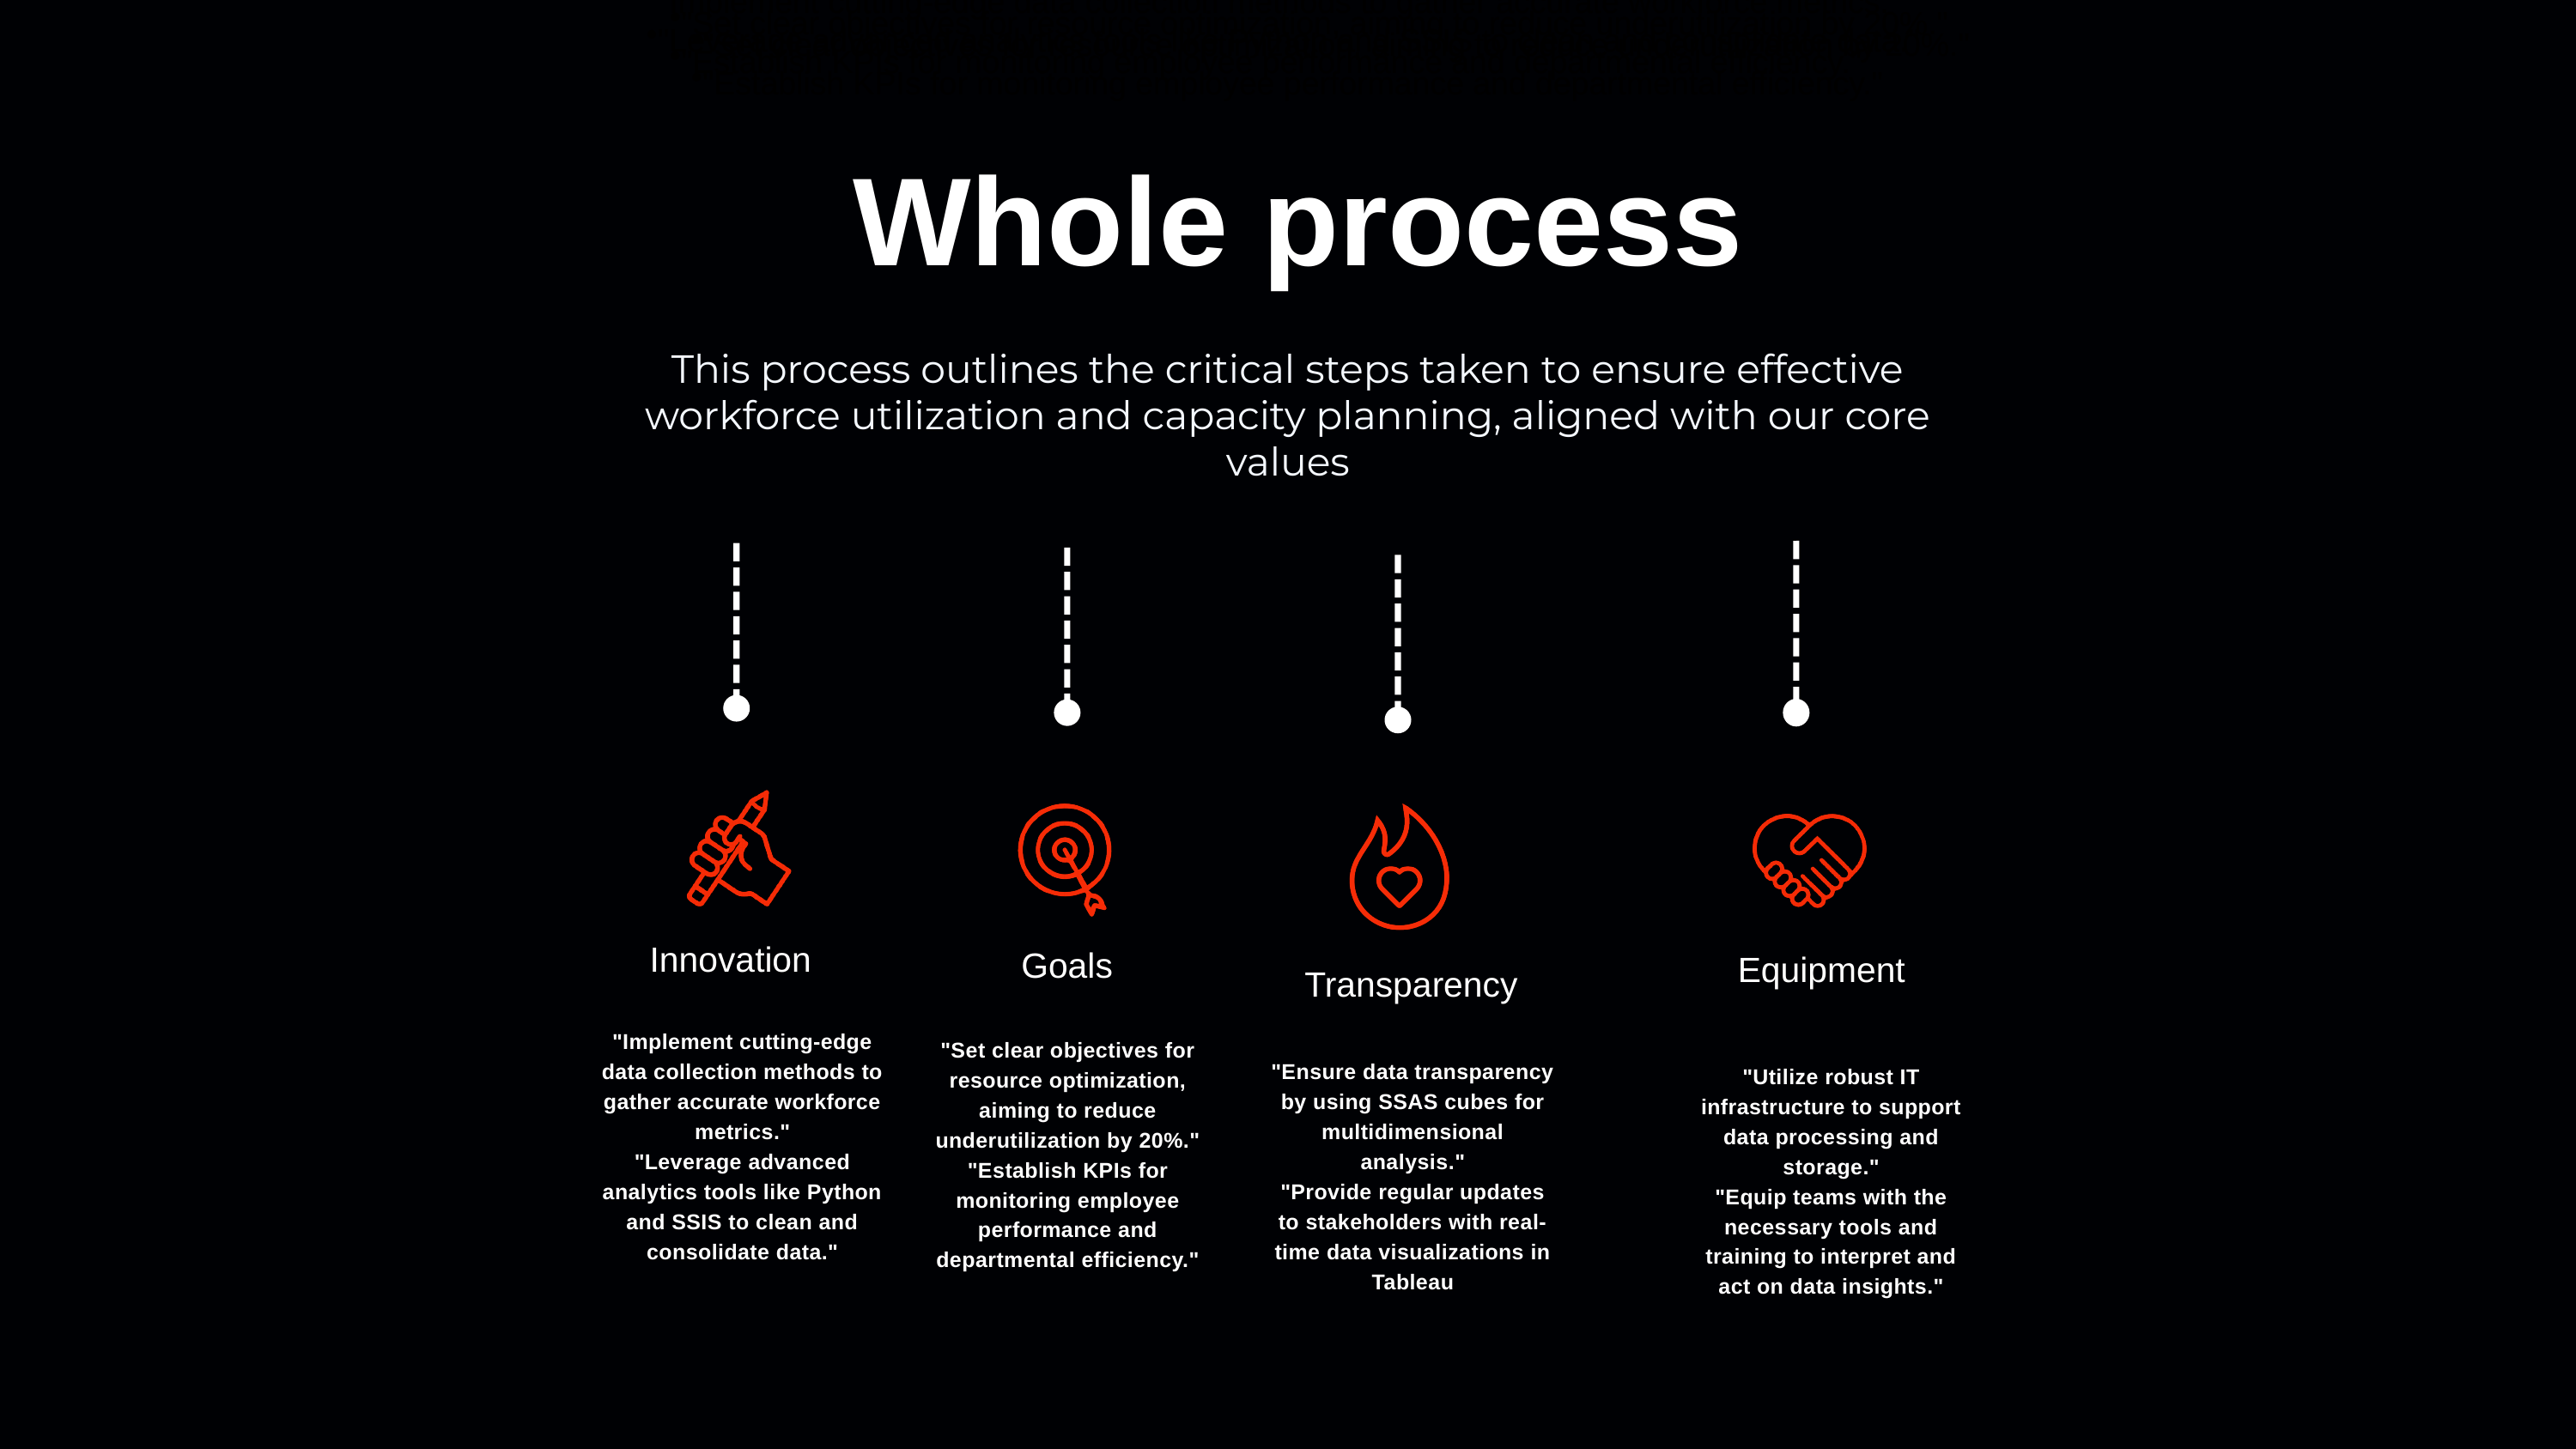

"Implement cutting-edge data collection methods to gather accurate workforce metrics."
"Leverage advanced analytics tools like Python and SSIS to clean and consolidate data."

"Set clear objectives for resource optimization, aiming to reduce underutilization by 20%."
"Establish KPIs for monitoring employee performance and departmental efficiency."

"Set clear objectives for resource optimization, aiming to reduce underutilization by 20%."
"Establish KPIs for monitoring employee performance and departmental efficiency."
Whole process
This process outlines the critical steps taken to ensure effective workforce utilization and capacity planning, aligned with our core values

Innovation
Goals
Equipment
Transparency
"Implement cutting-edge data collection methods to gather accurate workforce metrics."
"Leverage advanced analytics tools like Python and SSIS to clean and consolidate data."
"Set clear objectives for resource optimization, aiming to reduce underutilization by 20%."
"Establish KPIs for monitoring employee performance and departmental efficiency."
"Ensure data transparency by using SSAS cubes for multidimensional analysis."
"Provide regular updates to stakeholders with real-time data visualizations in Tableau
"Utilize robust IT infrastructure to support data processing and storage."
"Equip teams with the necessary tools and training to interpret and act on data insights."